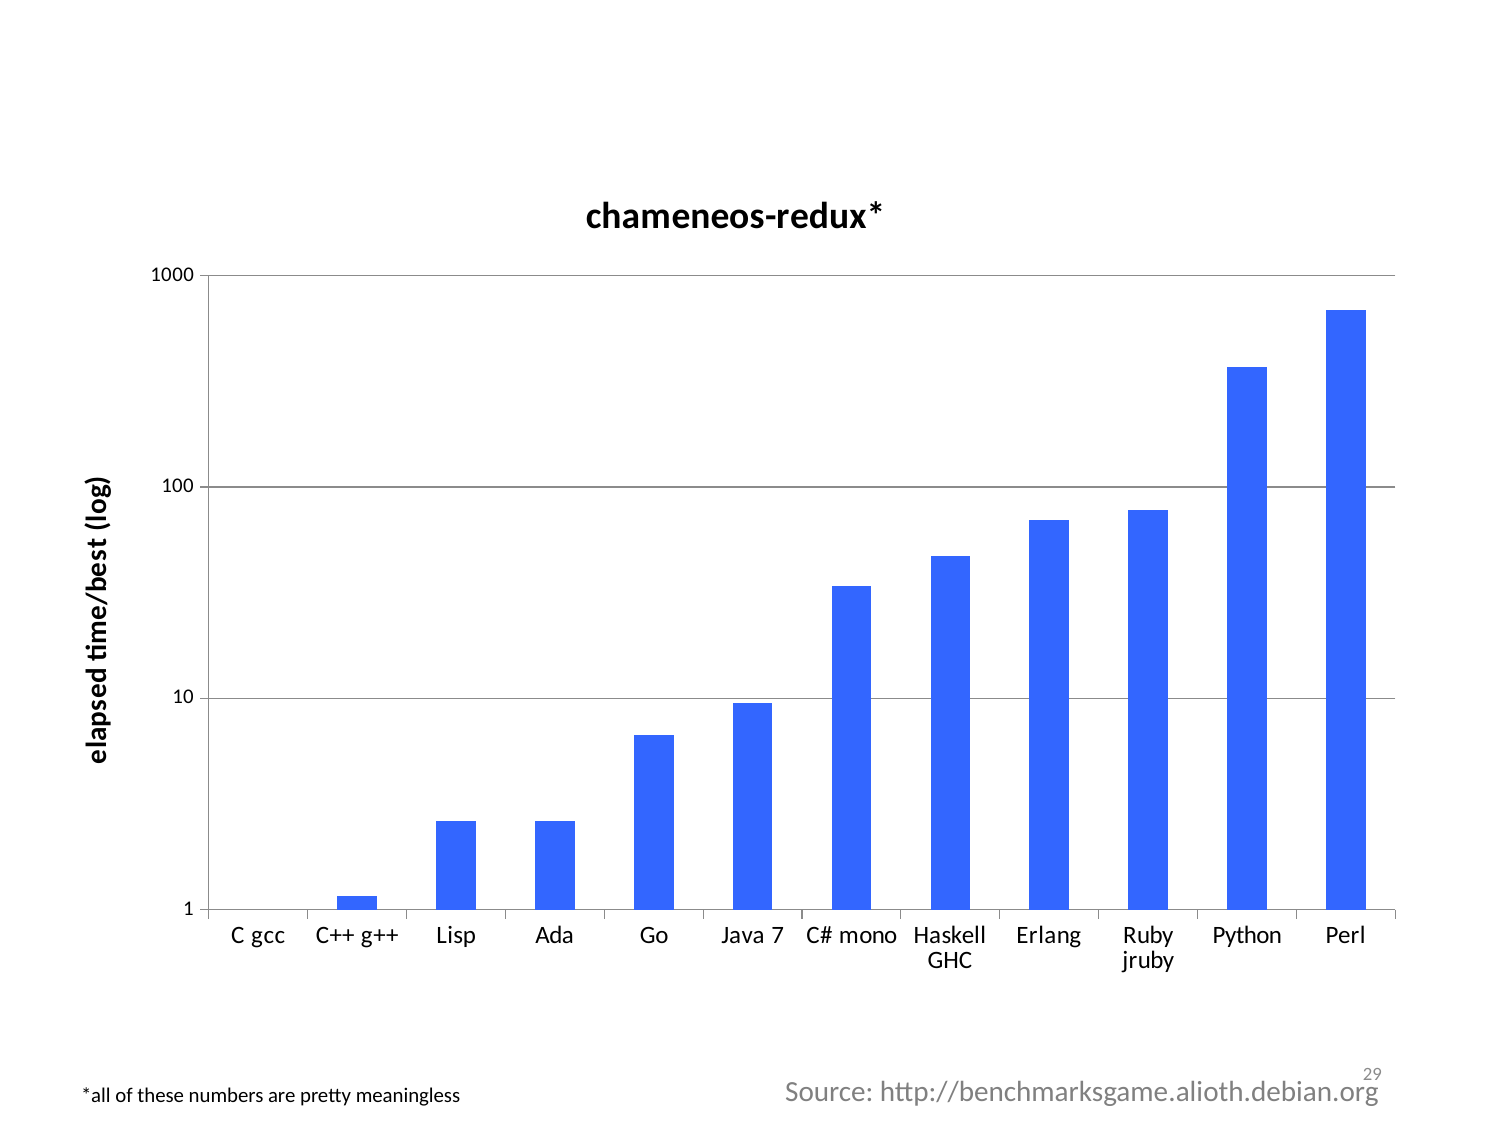

### Chart: chameneos-redux*

| Category |  |
|---|---|
| C gcc | 1.0 |
| C++ g++ | 1.164556962025316 |
| Lisp | 2.632911392405063 |
| Ada | 2.632911392405063 |
| Go | 6.69620253164557 |
| Java 7 | 9.531645569620252 |
| C# mono | 33.83544303797468 |
| Haskell GHC | 47.05063291139237 |
| Erlang | 69.9493670886076 |
| Ruby jruby | 78.0 |
| Python | 368.8354430379745 |
| Perl | 683.5443037974683 |
29
Source: http://benchmarksgame.alioth.debian.org
*all of these numbers are pretty meaningless